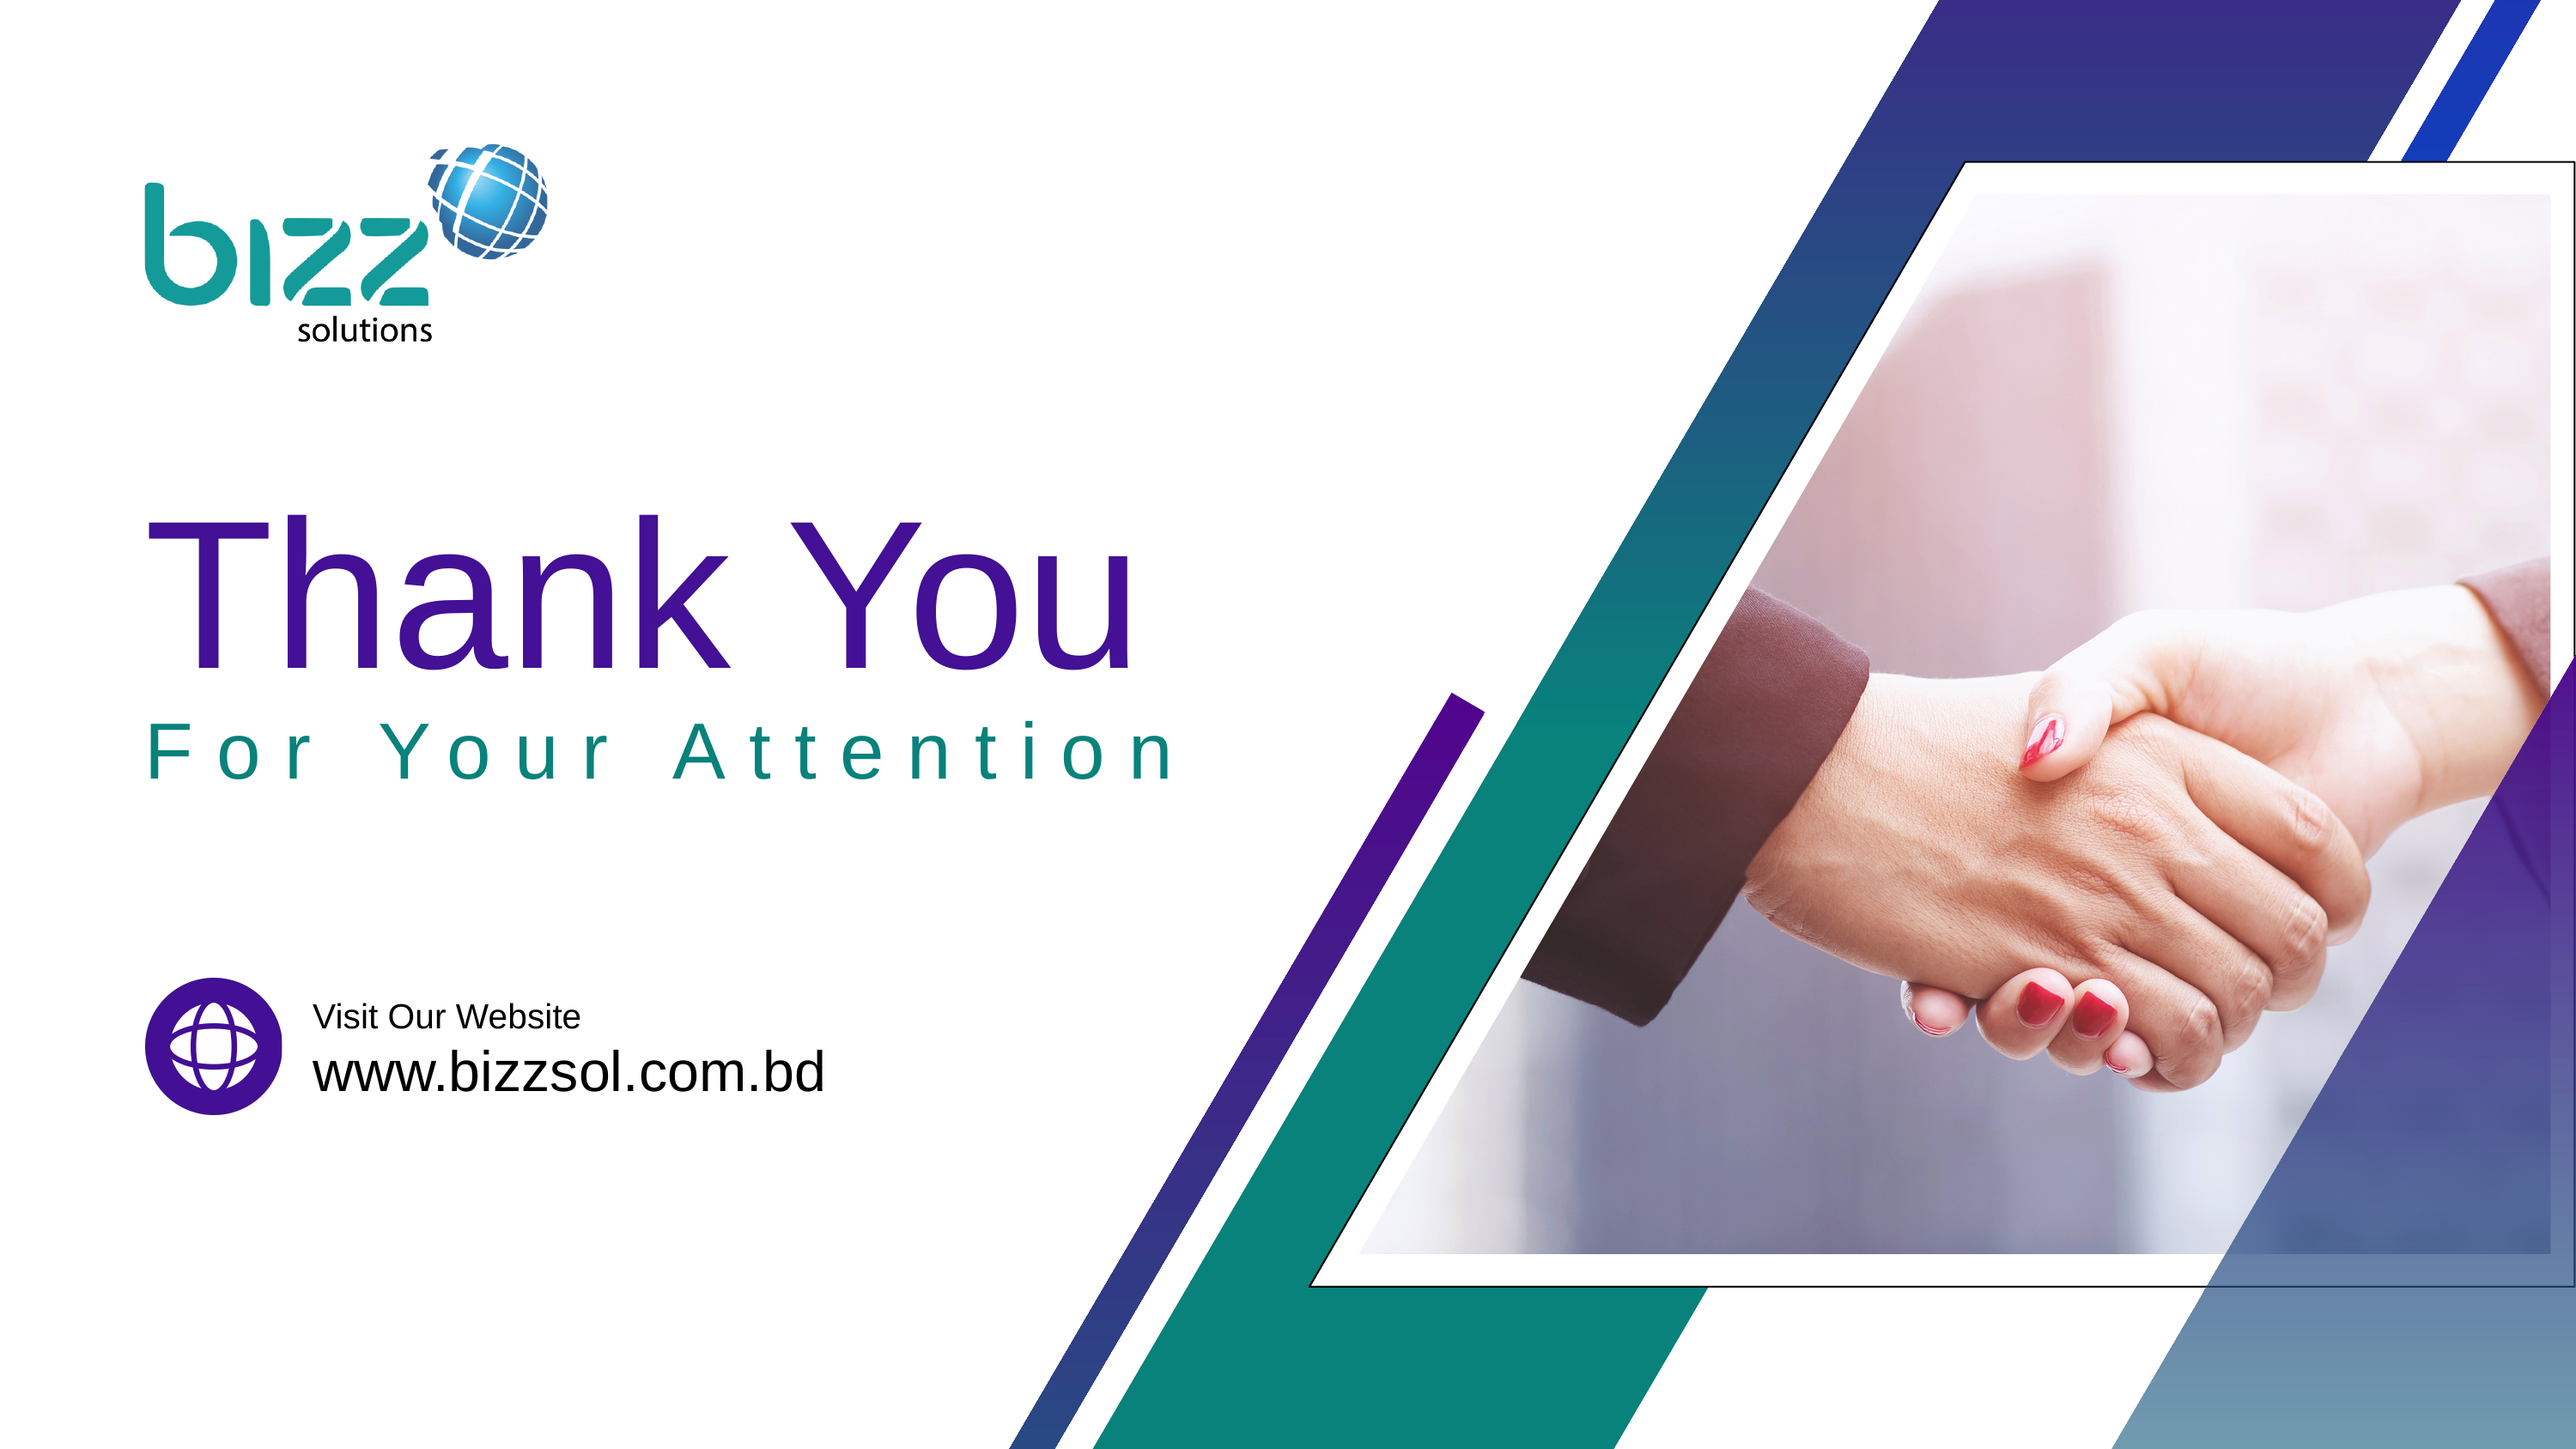

Thank You

For Your Attention

Visit Our Website
www.bizzsol.com.bd